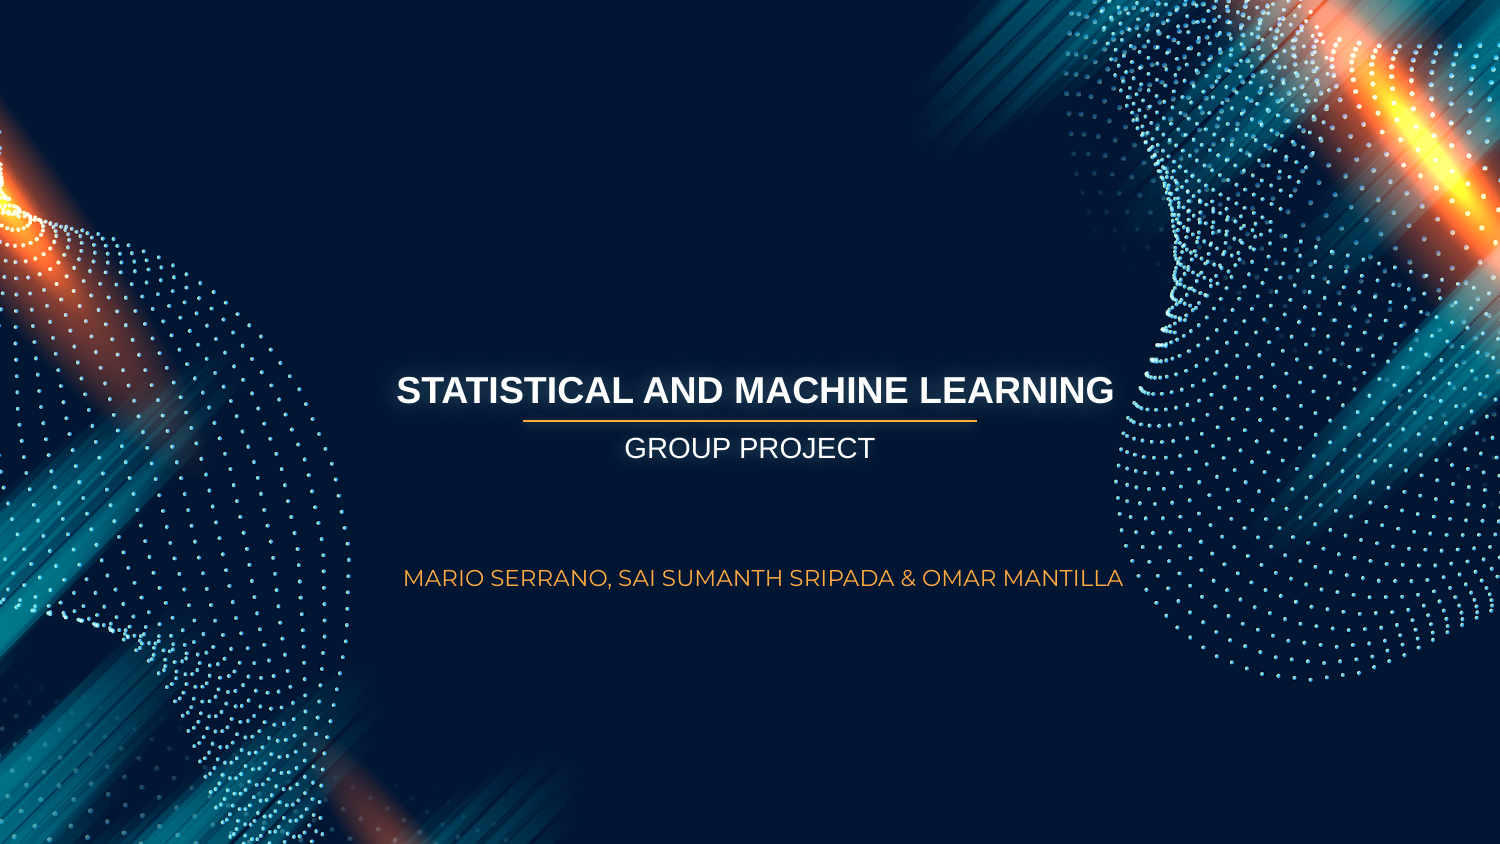

# STATISTICAL AND MACHINE LEARNING
GROUP PROJECT
MARIO SERRANO, SAI SUMANTH SRIPADA & OMAR MANTILLA